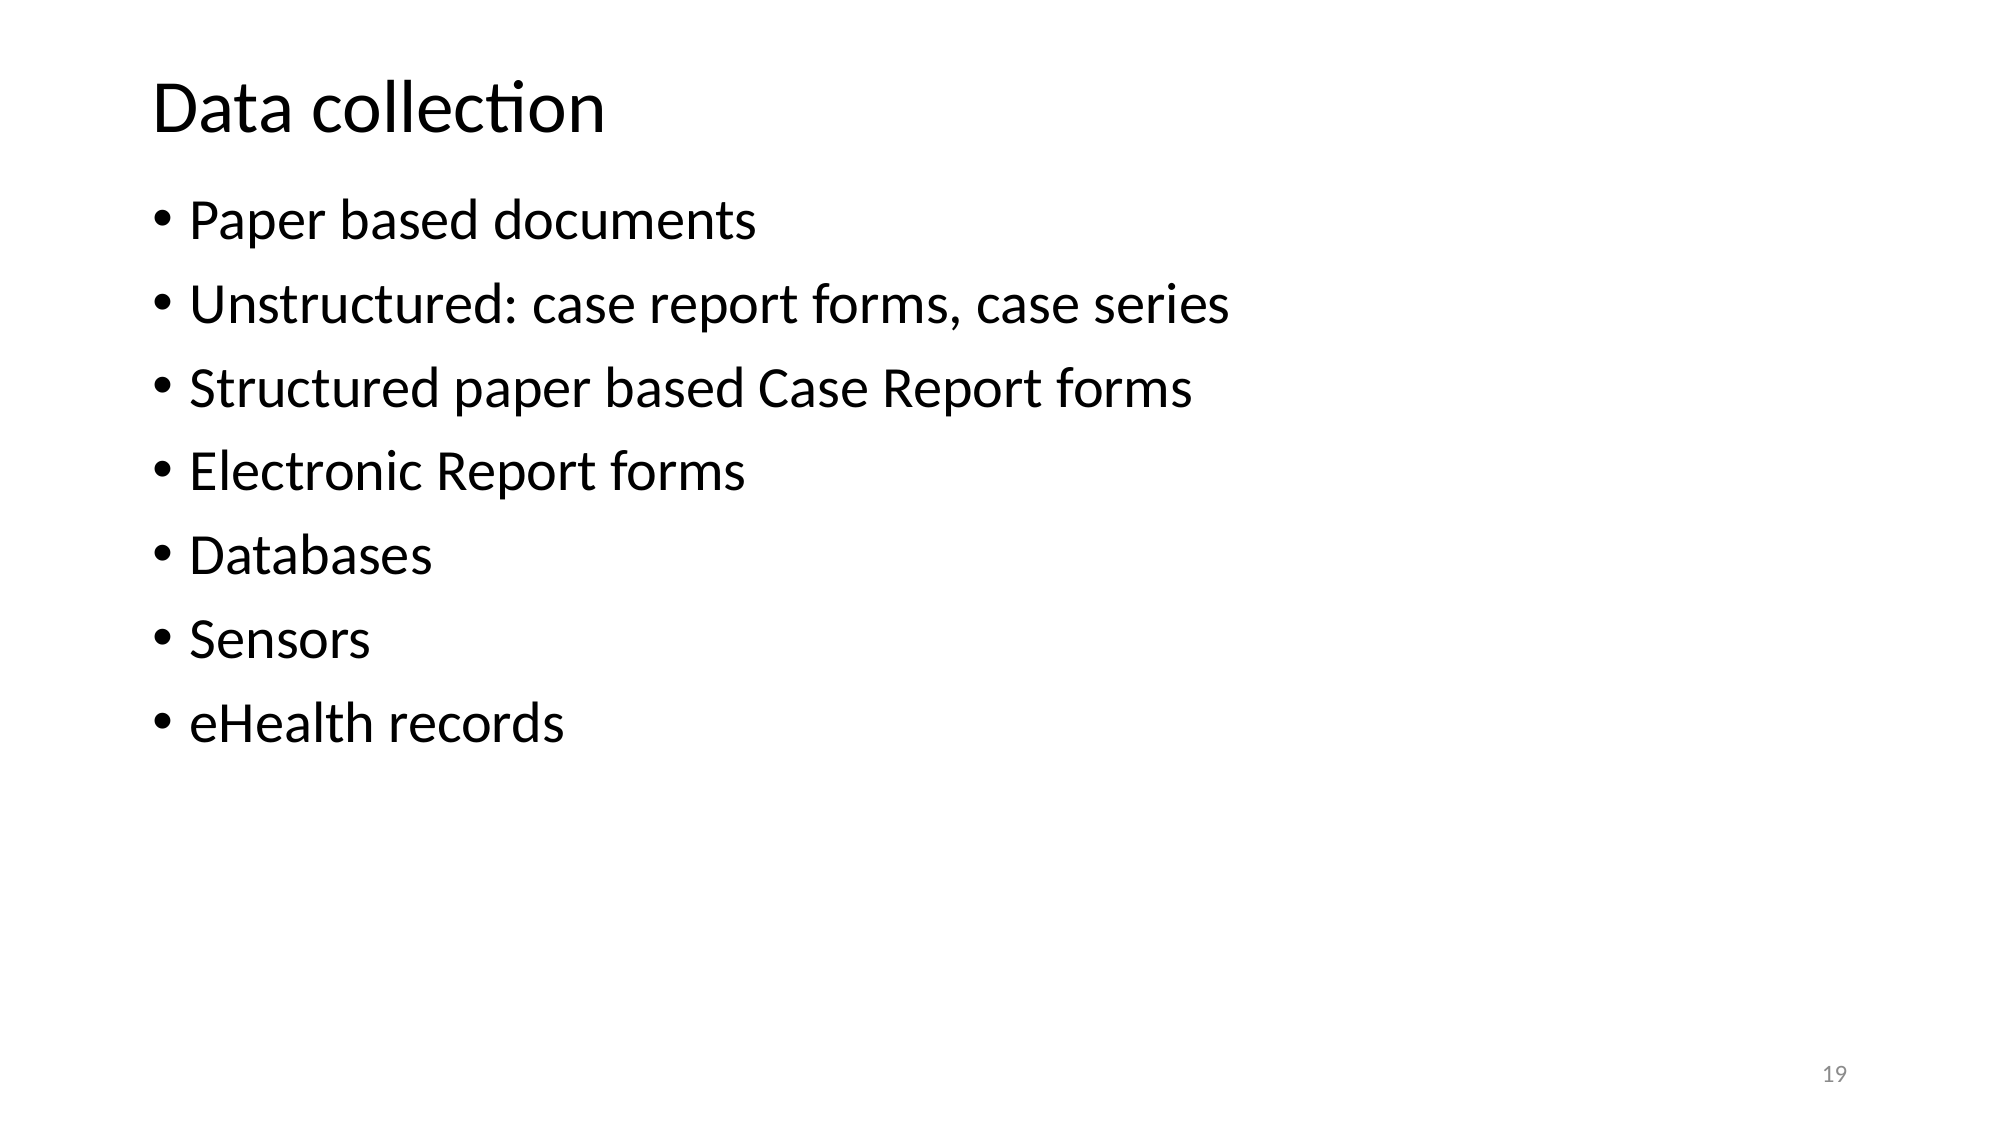

# Data collection
Paper based documents
Unstructured: case report forms, case series
Structured paper based Case Report forms
Electronic Report forms
Databases
Sensors
eHealth records

19